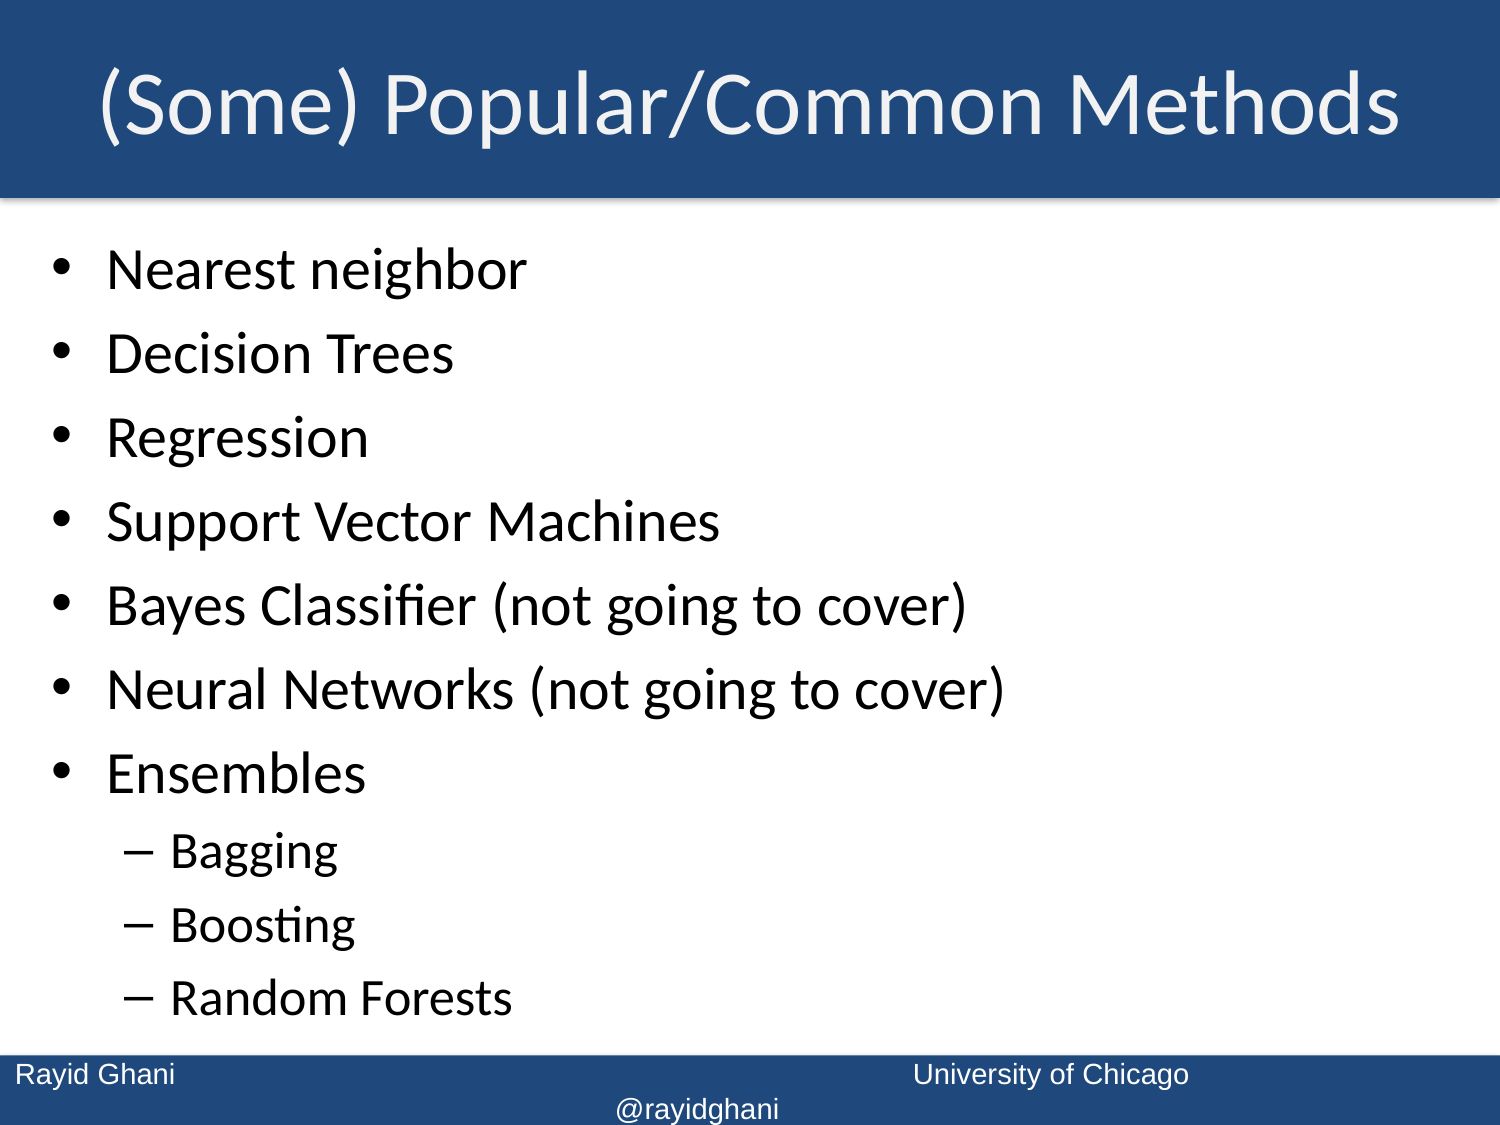

# (Some) Popular/Common Methods
Nearest neighbor
Decision Trees
Regression
Support Vector Machines
Bayes Classifier (not going to cover)
Neural Networks (not going to cover)
Ensembles
Bagging
Boosting
Random Forests